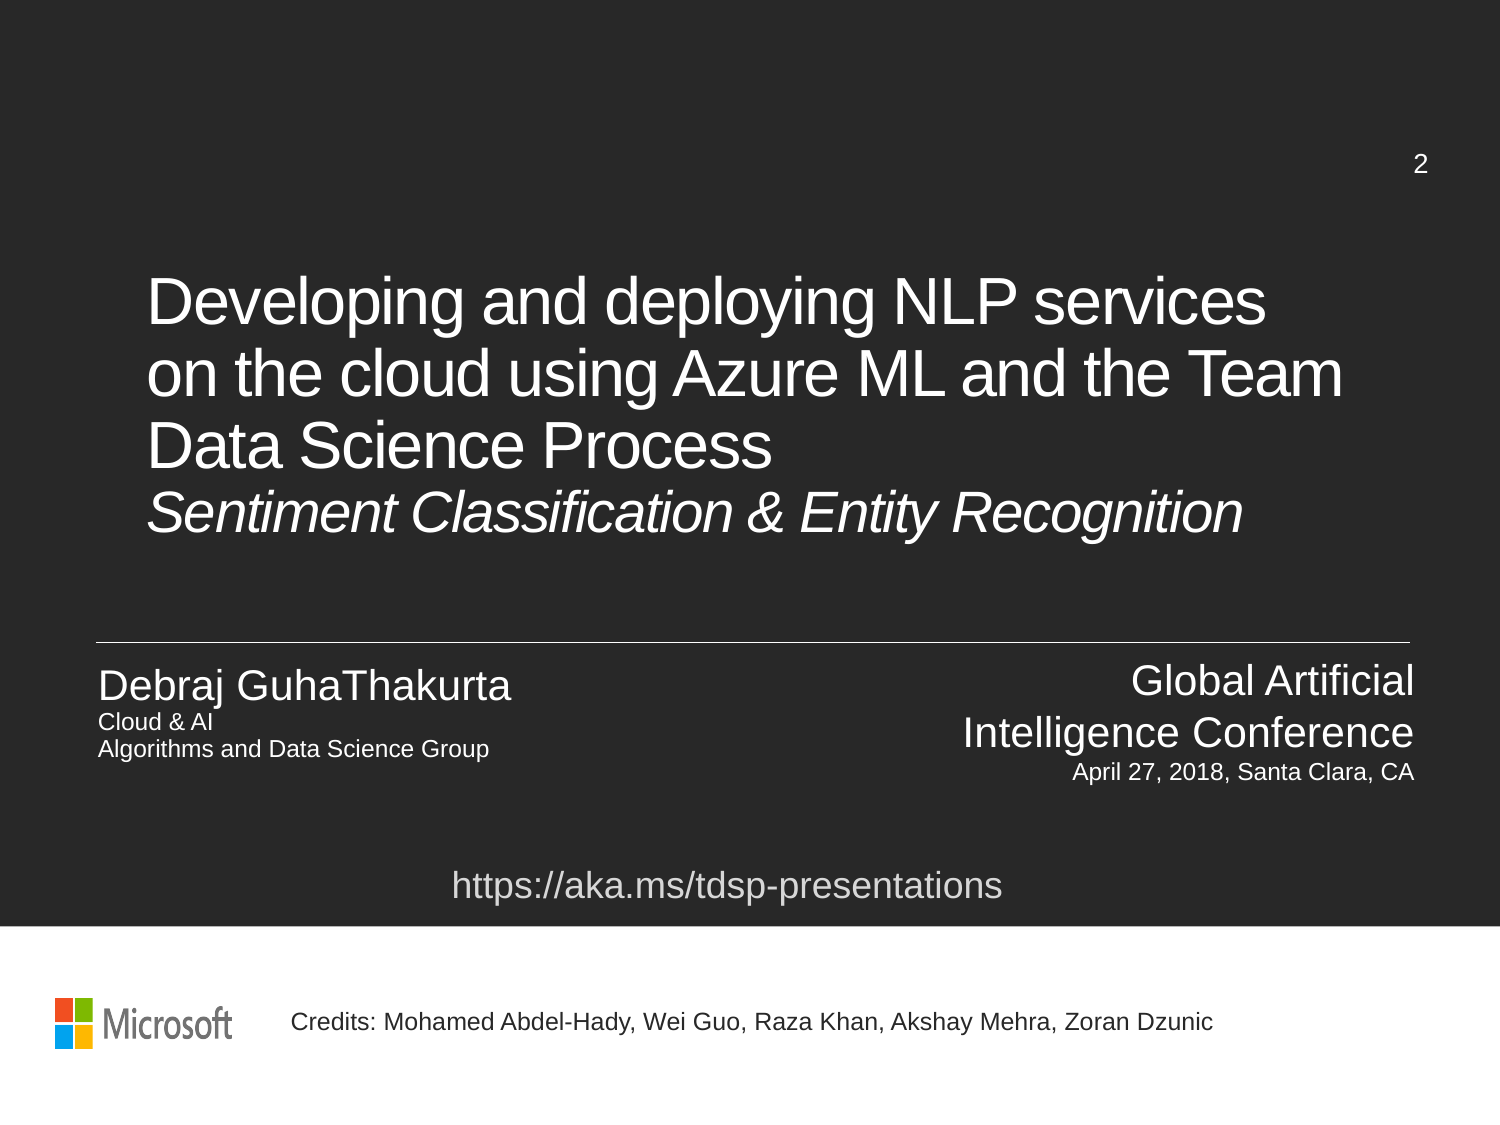

2
# Developing and deploying NLP services on the cloud using Azure ML and the Team Data Science Process Sentiment Classification & Entity Recognition
Debraj GuhaThakurta
Cloud & AI
Algorithms and Data Science Group
Global Artificial Intelligence Conference
April 27, 2018, Santa Clara, CA
https://aka.ms/tdsp-presentations
Deck available @: https://aka.ms/tdsp-presentations
Credits: Mohamed Abdel-Hady, Wei Guo, Raza Khan, Akshay Mehra, Zoran Dzunic